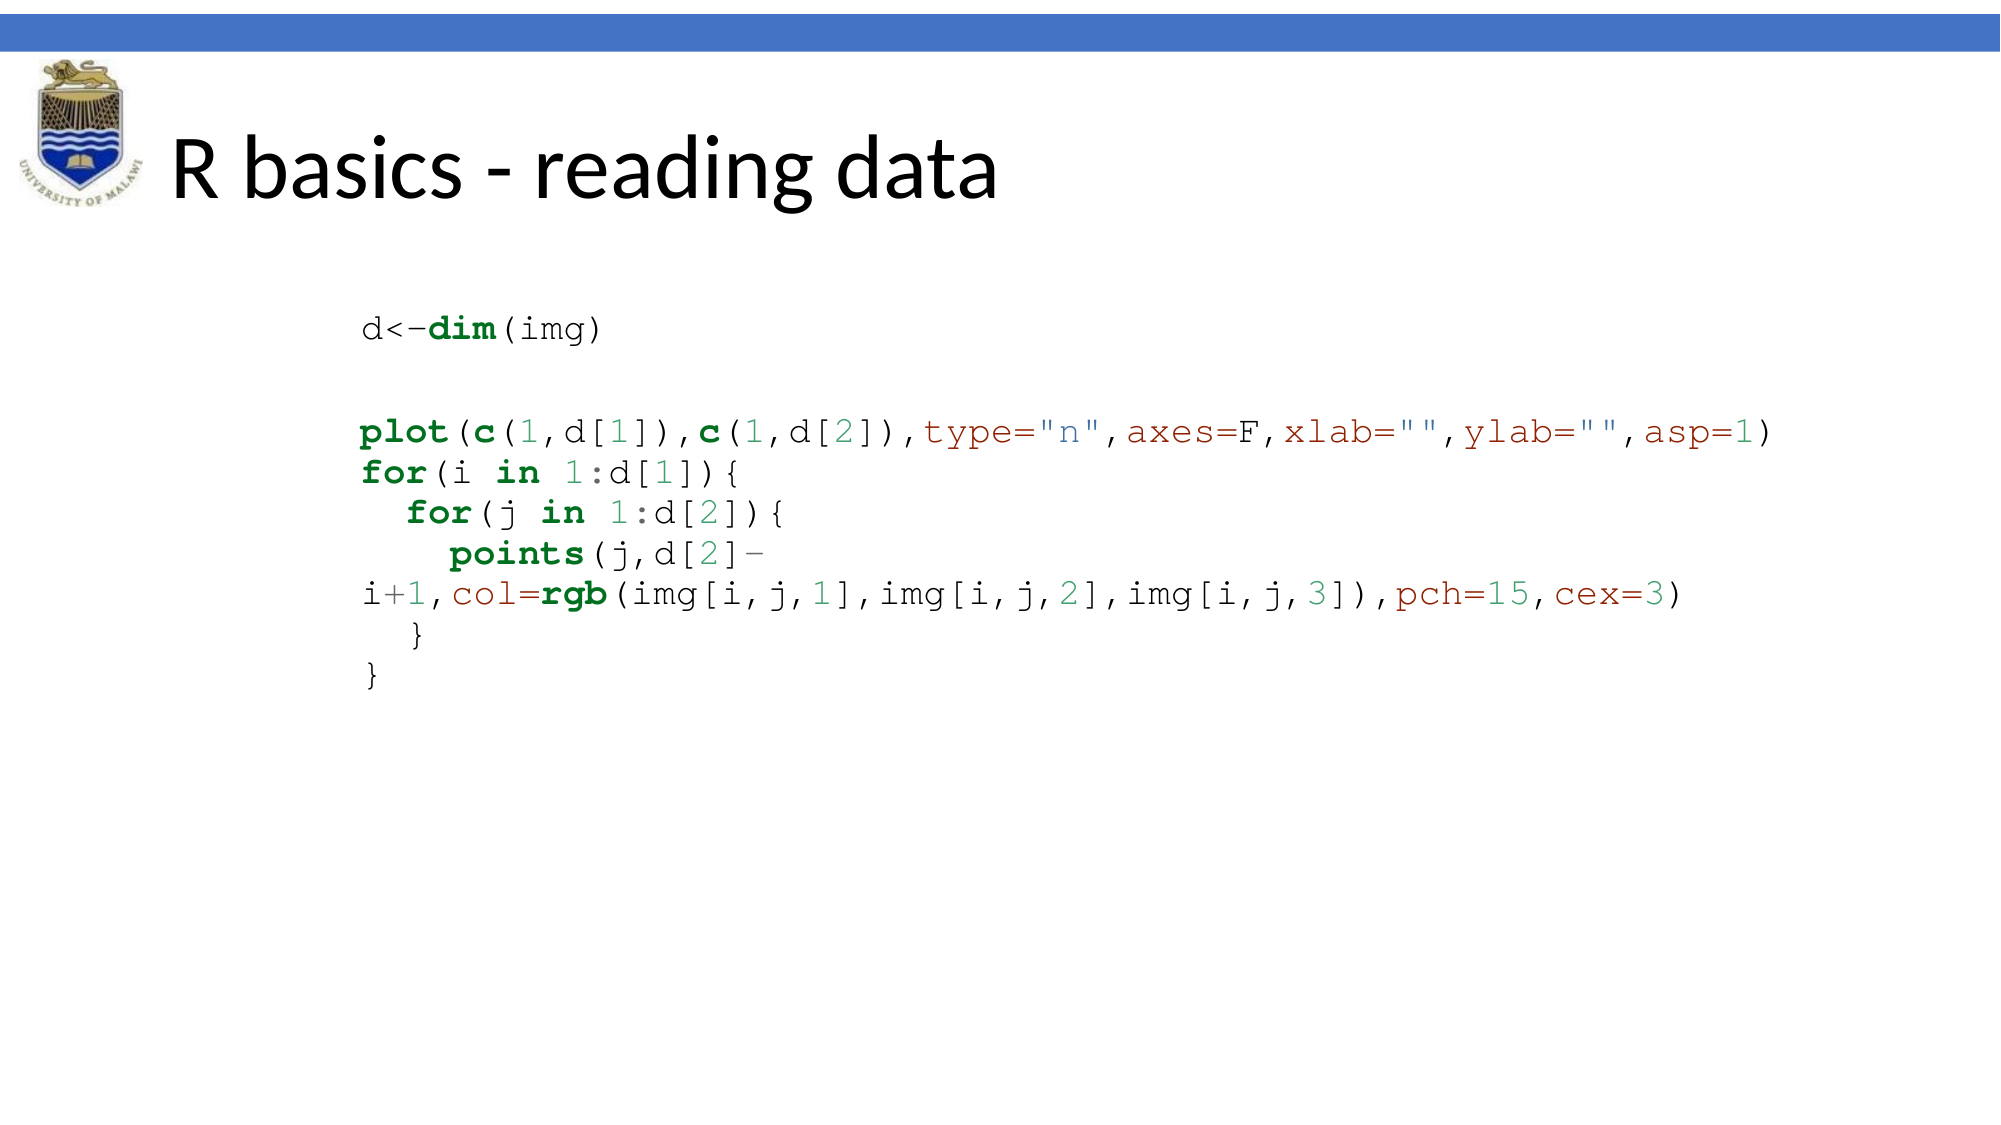

# R basics - reading data
d<-dim(img)
plot(c(1,d[1]),c(1,d[2]),type="n",axes=F,xlab="",ylab="",asp=1)
for(i in 1:d[1]){
  for(j in 1:d[2]){
    points(j,d[2]-i+1,col=rgb(img[i,j,1],img[i,j,2],img[i,j,3]),pch=15,cex=3)
  }
}